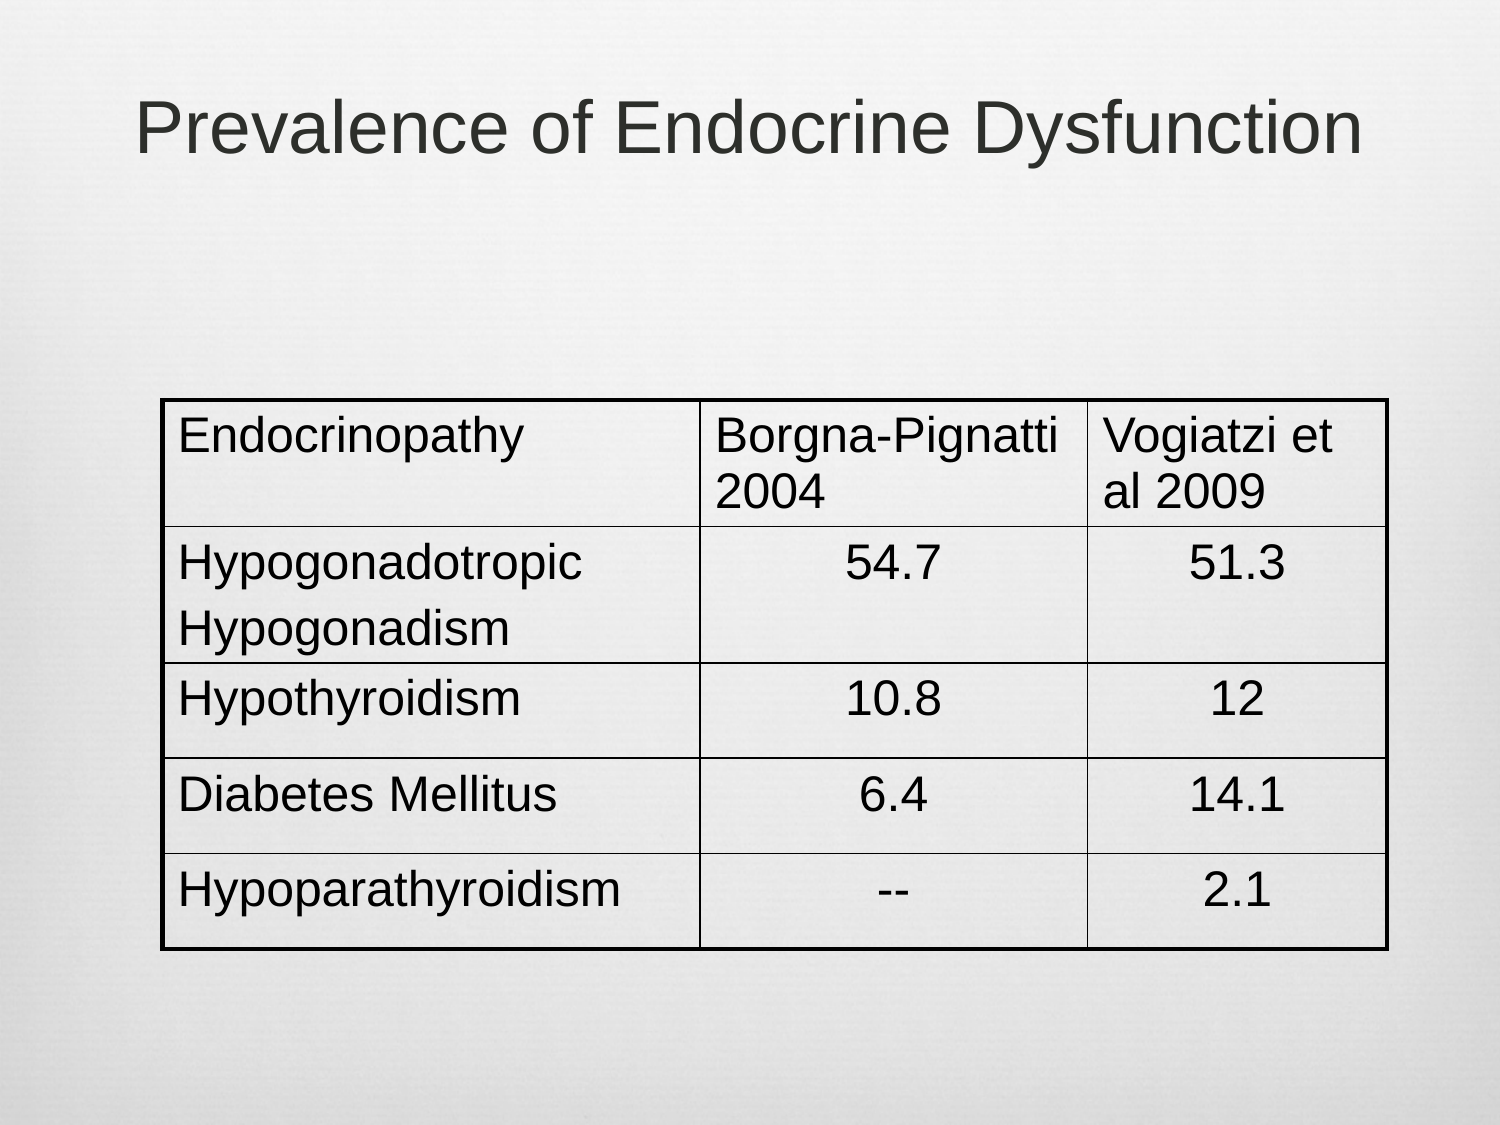

# Prevalence of Endocrine Dysfunction
| Endocrinopathy | Borgna-Pignatti 2004 | Vogiatzi et al 2009 |
| --- | --- | --- |
| Hypogonadotropic Hypogonadism | 54.7 | 51.3 |
| Hypothyroidism | 10.8 | 12 |
| Diabetes Mellitus | 6.4 | 14.1 |
| Hypoparathyroidism | -- | 2.1 |